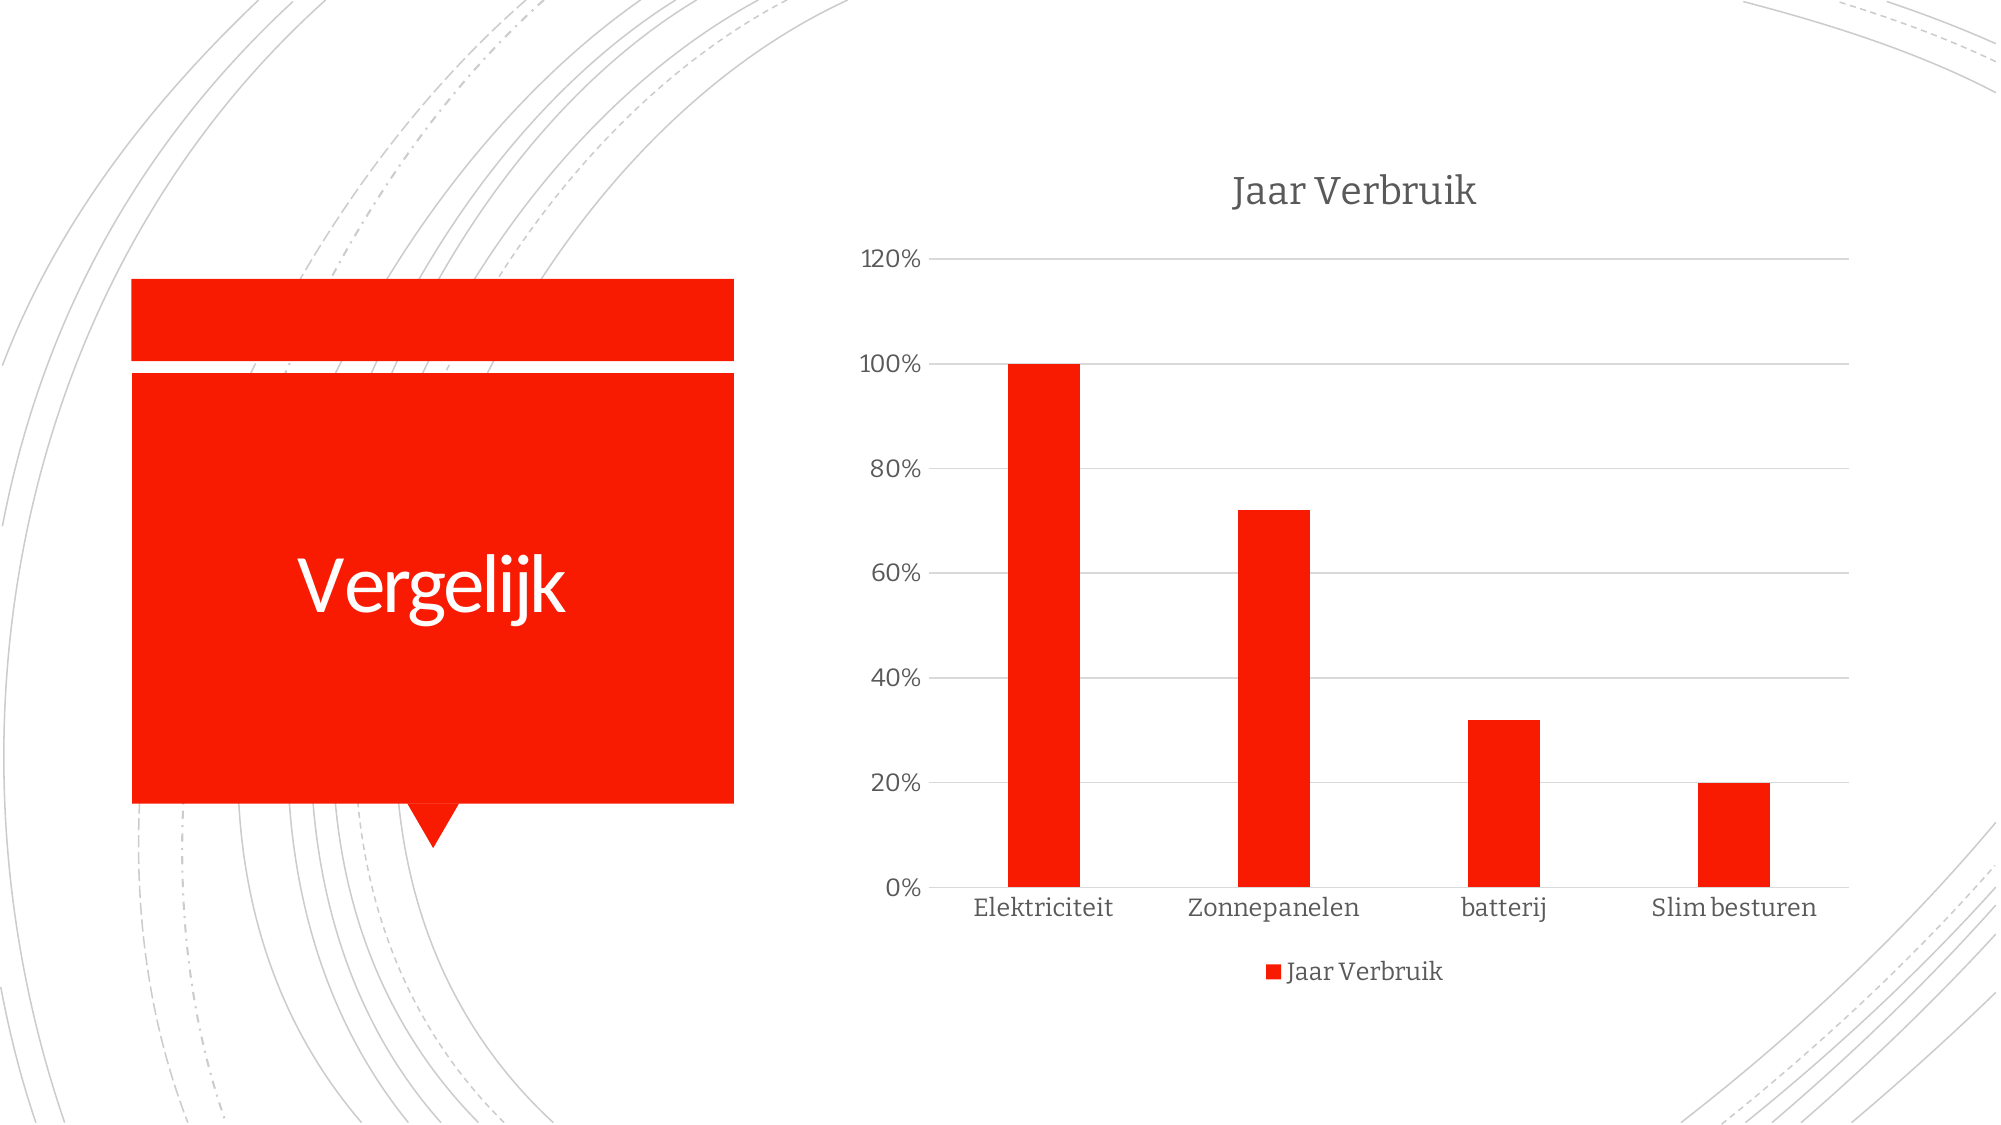

### Chart:

| Category | Jaar Verbruik |
|---|---|
| Elektriciteit | 1.0 |
| Zonnepanelen | 0.72 |
| batterij | 0.32 |
| Slim besturen | 0.2 |
# Vergelijk